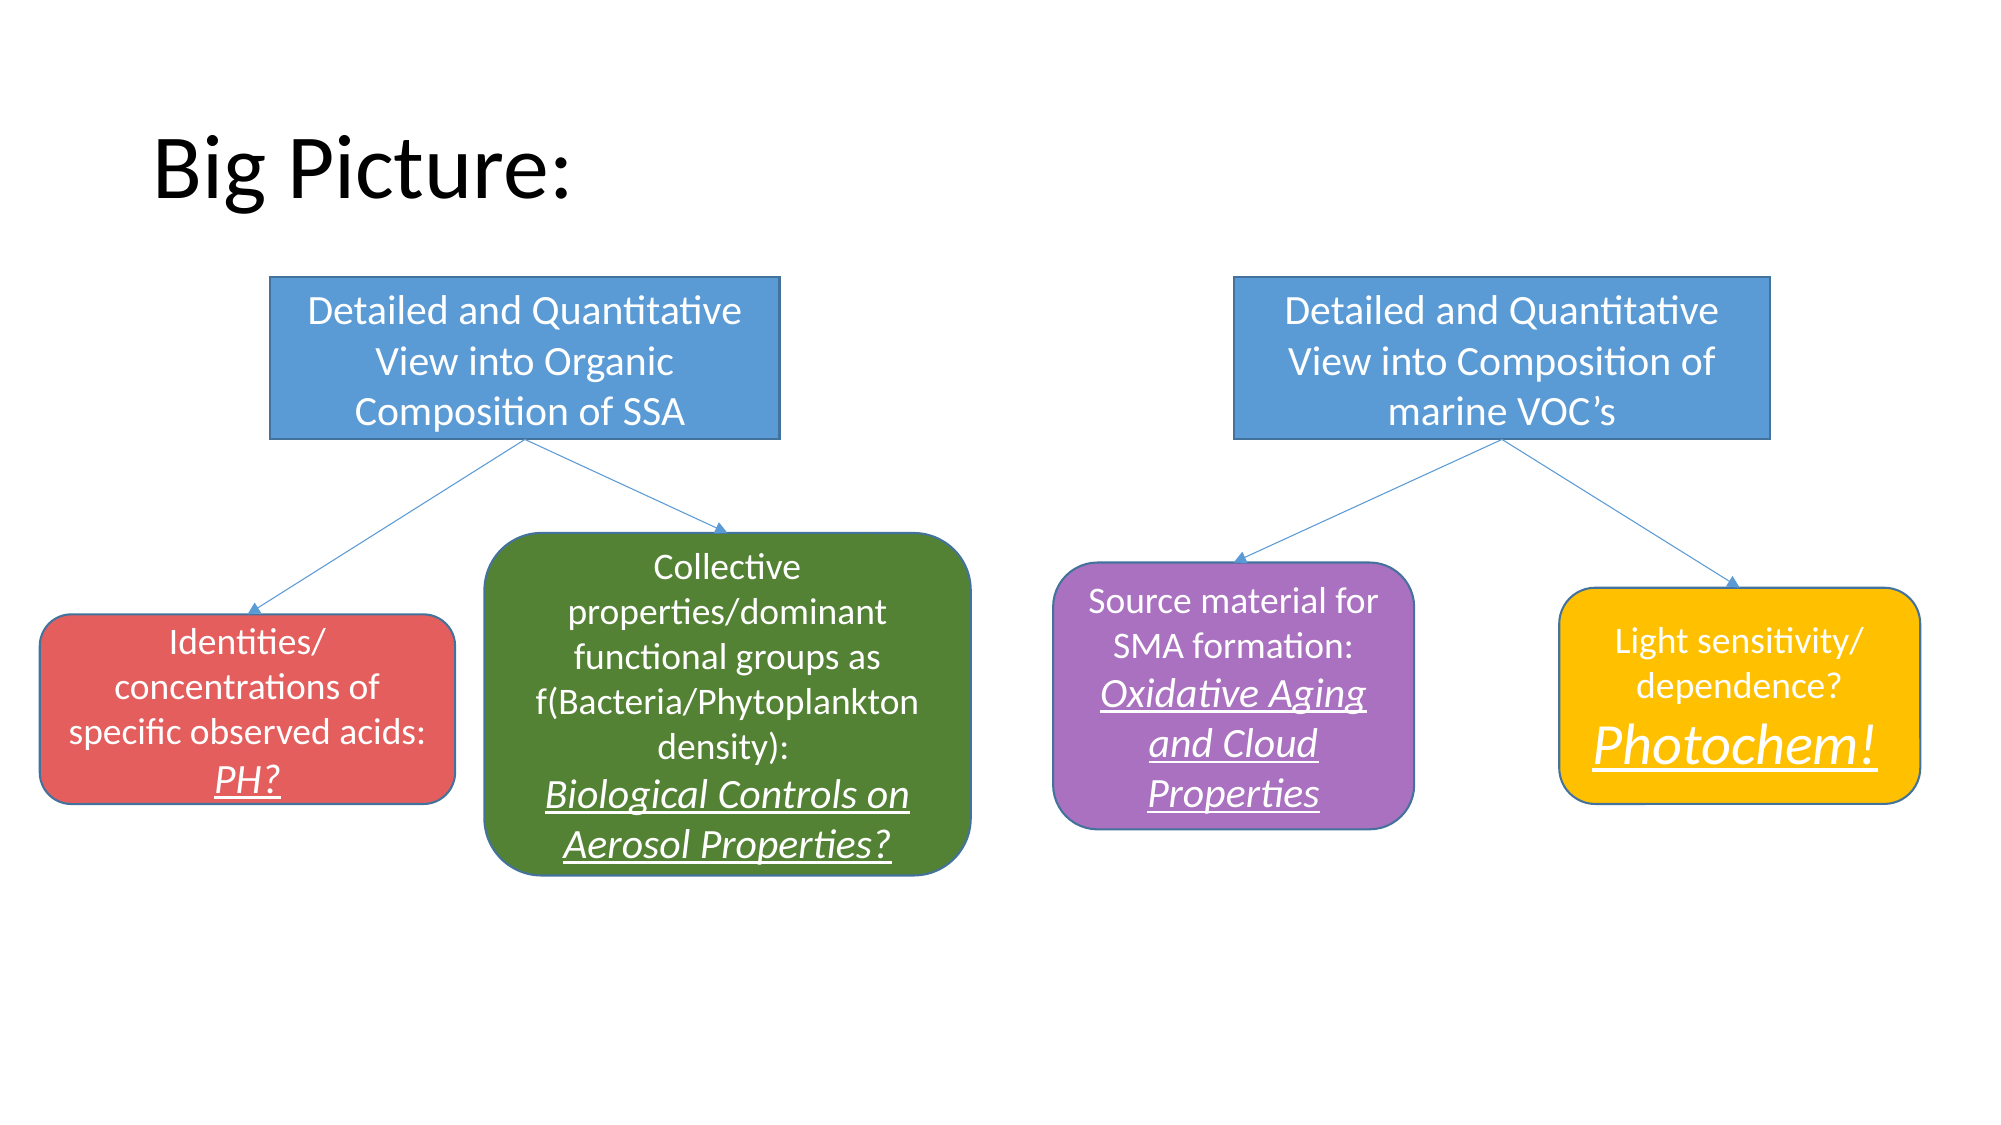

# Big Picture:
Detailed and Quantitative View into Composition of marine VOC’s
Detailed and Quantitative View into Organic Composition of SSA
Collective properties/dominant functional groups as f(Bacteria/Phytoplankton density):
Biological Controls on Aerosol Properties?
Source material for SMA formation:
Oxidative Aging and Cloud Properties
Light sensitivity/ dependence? Photochem!
Identities/ concentrations of specific observed acids: PH?